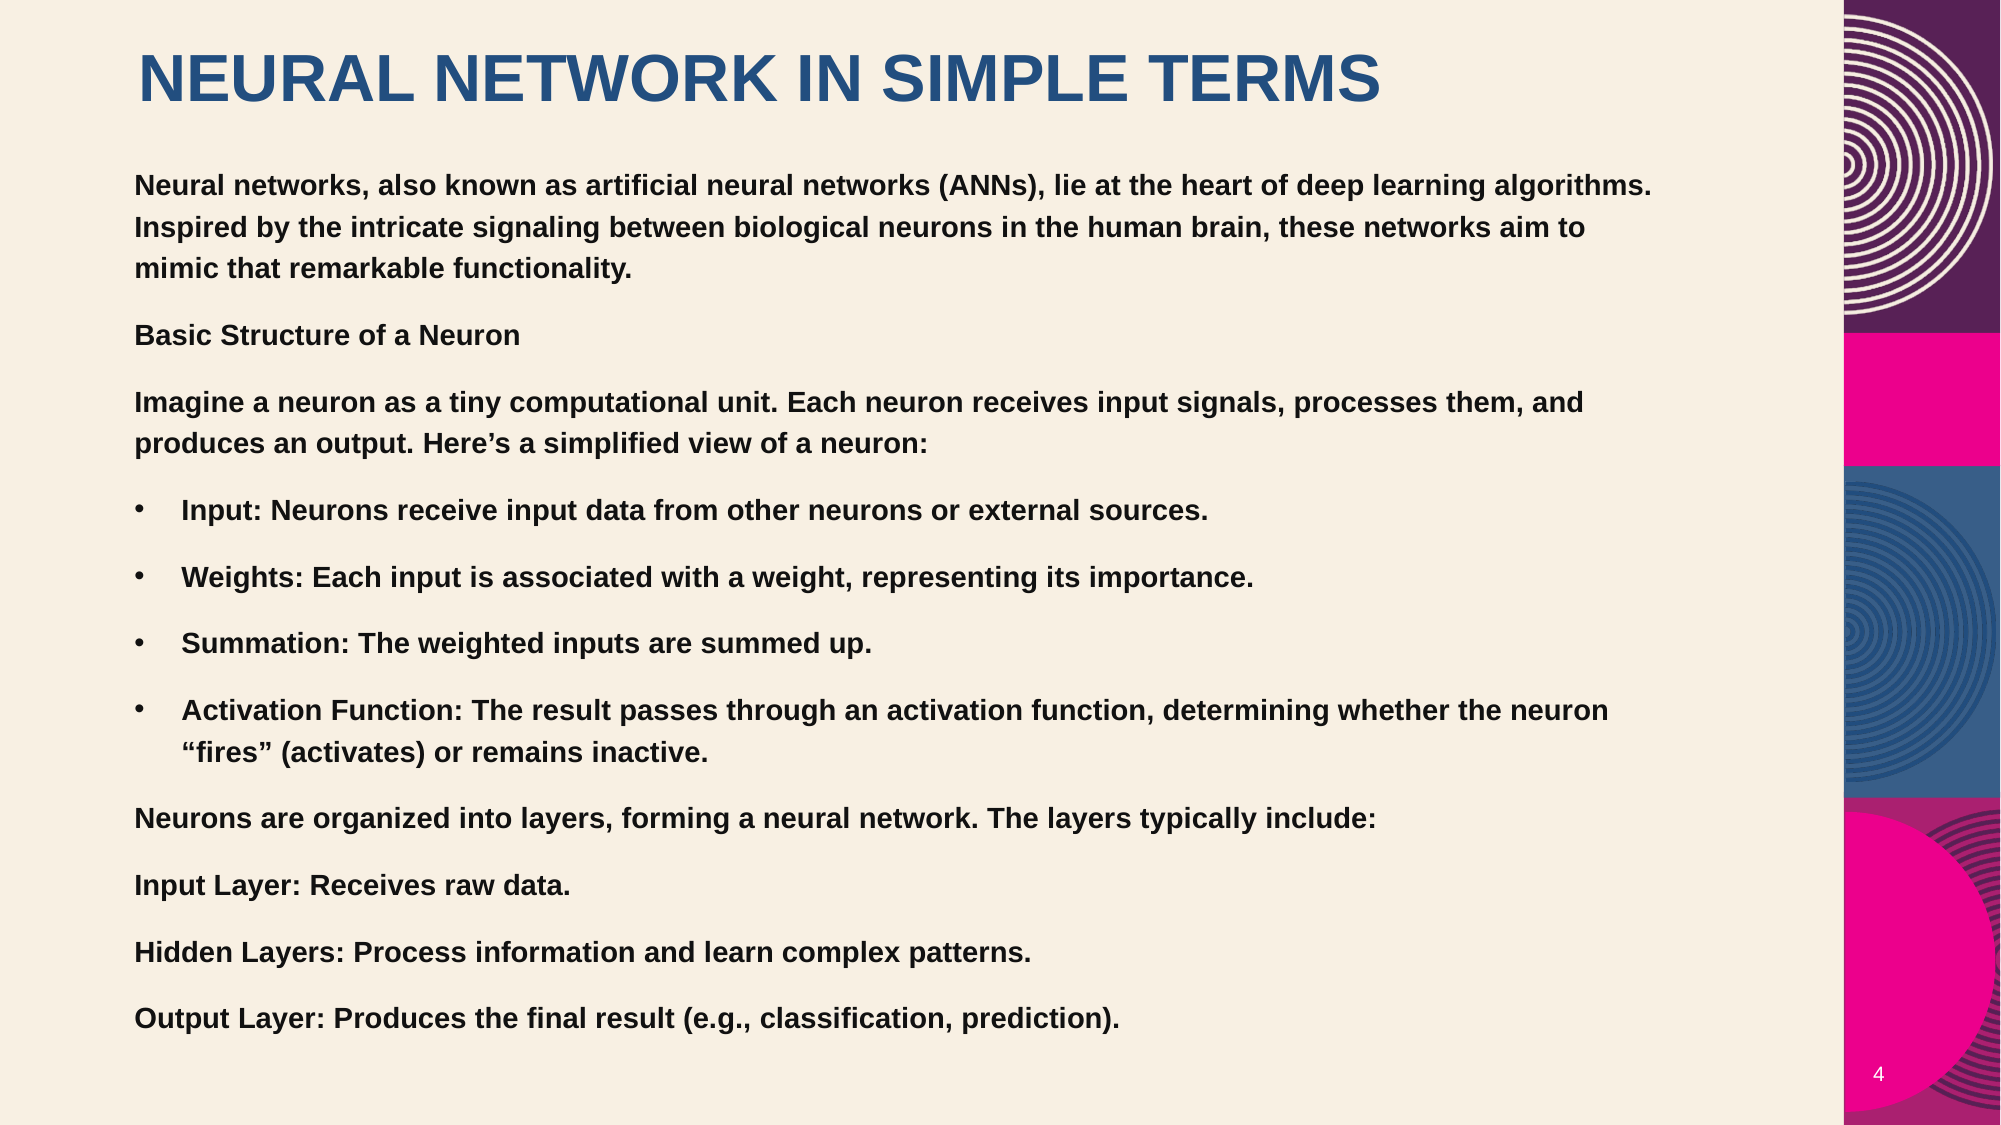

# Neural Network in simple terms​
Neural networks, also known as artificial neural networks (ANNs), lie at the heart of deep learning algorithms. Inspired by the intricate signaling between biological neurons in the human brain, these networks aim to mimic that remarkable functionality.
Basic Structure of a Neuron
Imagine a neuron as a tiny computational unit. Each neuron receives input signals, processes them, and produces an output. Here’s a simplified view of a neuron:
Input: Neurons receive input data from other neurons or external sources.
Weights: Each input is associated with a weight, representing its importance.
Summation: The weighted inputs are summed up.
Activation Function: The result passes through an activation function, determining whether the neuron “fires” (activates) or remains inactive.
Neurons are organized into layers, forming a neural network. The layers typically include:
Input Layer: Receives raw data.
Hidden Layers: Process information and learn complex patterns.
Output Layer: Produces the final result (e.g., classification, prediction).
4